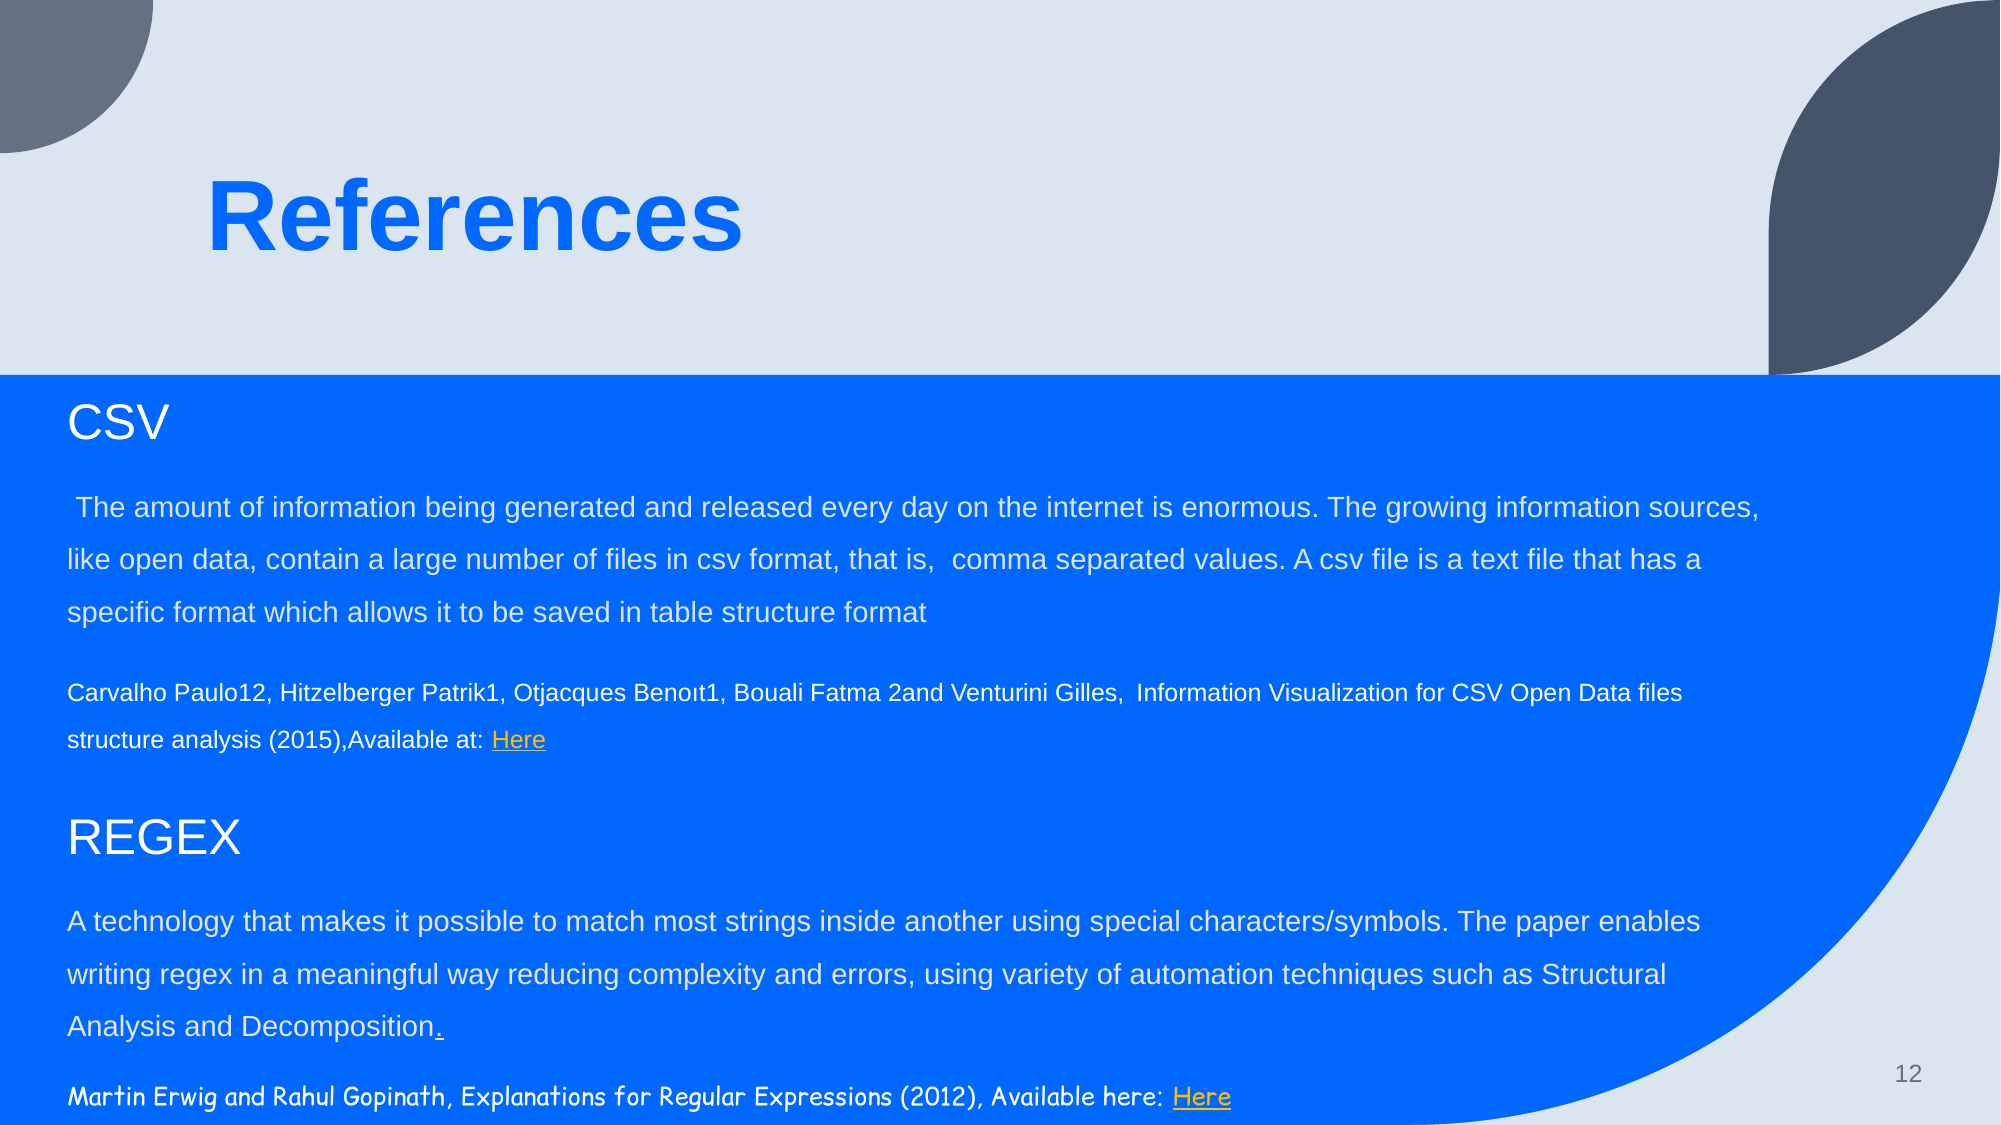

# References
CSV
 The amount of information being generated and released every day on the internet is enormous. The growing information sources, like open data, contain a large number of files in csv format, that is,  comma separated values. A csv file is a text file that has a specific format which allows it to be saved in table structure format
Carvalho Paulo12, Hitzelberger Patrik1, Otjacques Benoıt1, Bouali Fatma 2and Venturini Gilles, Information Visualization for CSV Open Data ﬁles structure analysis (2015),Available at: Here
REGEX
A technology that makes it possible to match most strings inside another using special characters/symbols. The paper enables writing regex in a meaningful way reducing complexity and errors, using variety of automation techniques such as Structural Analysis and Decomposition.
Martin Erwig and Rahul Gopinath, Explanations for Regular Expressions (2012), Available here: Here

12